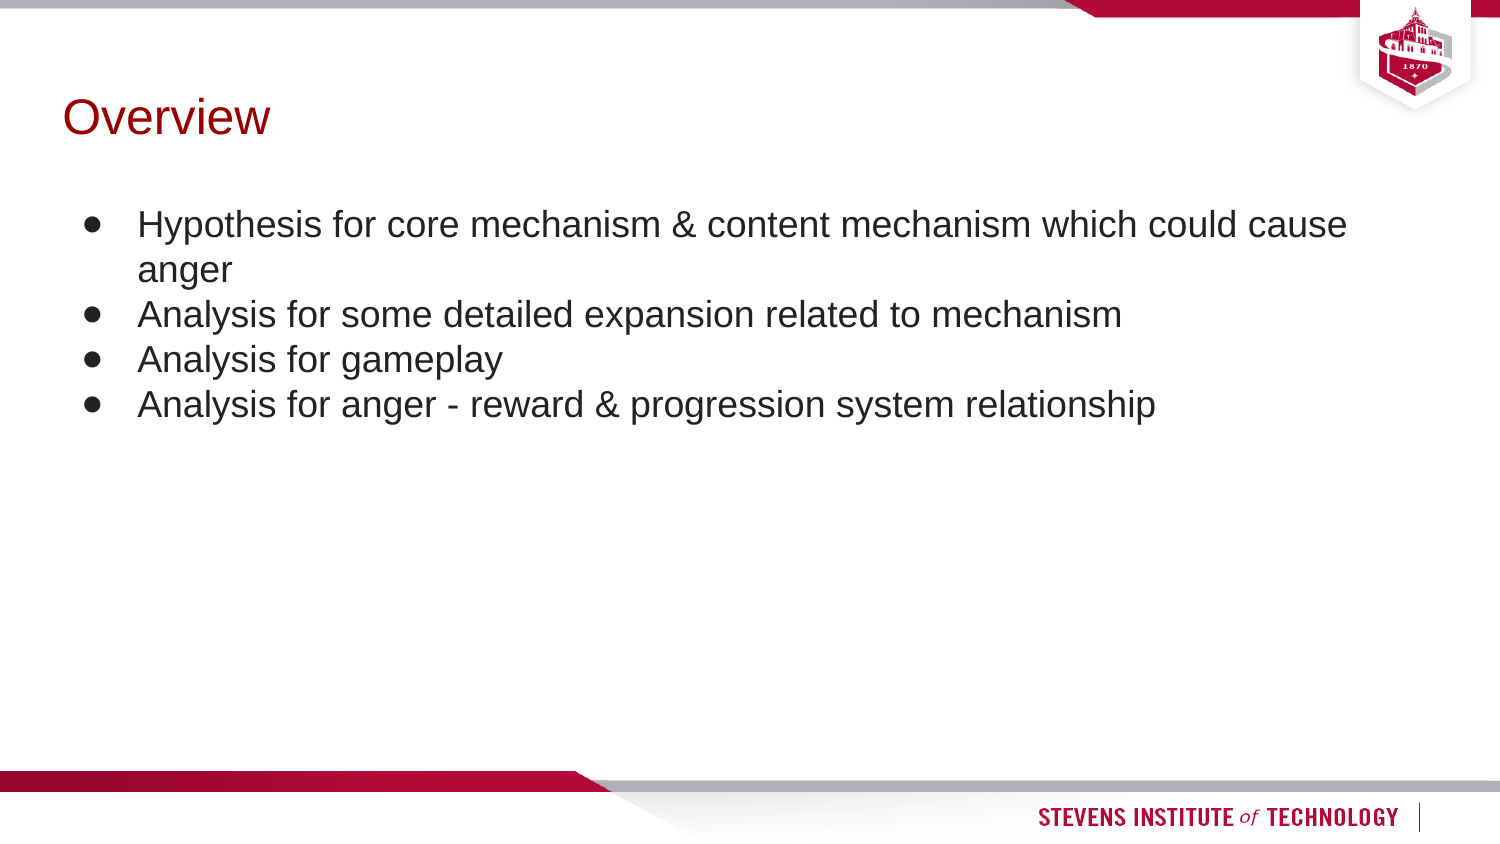

# Overview
Hypothesis for core mechanism & content mechanism which could cause anger
Analysis for some detailed expansion related to mechanism
Analysis for gameplay
Analysis for anger - reward & progression system relationship
Suggestions